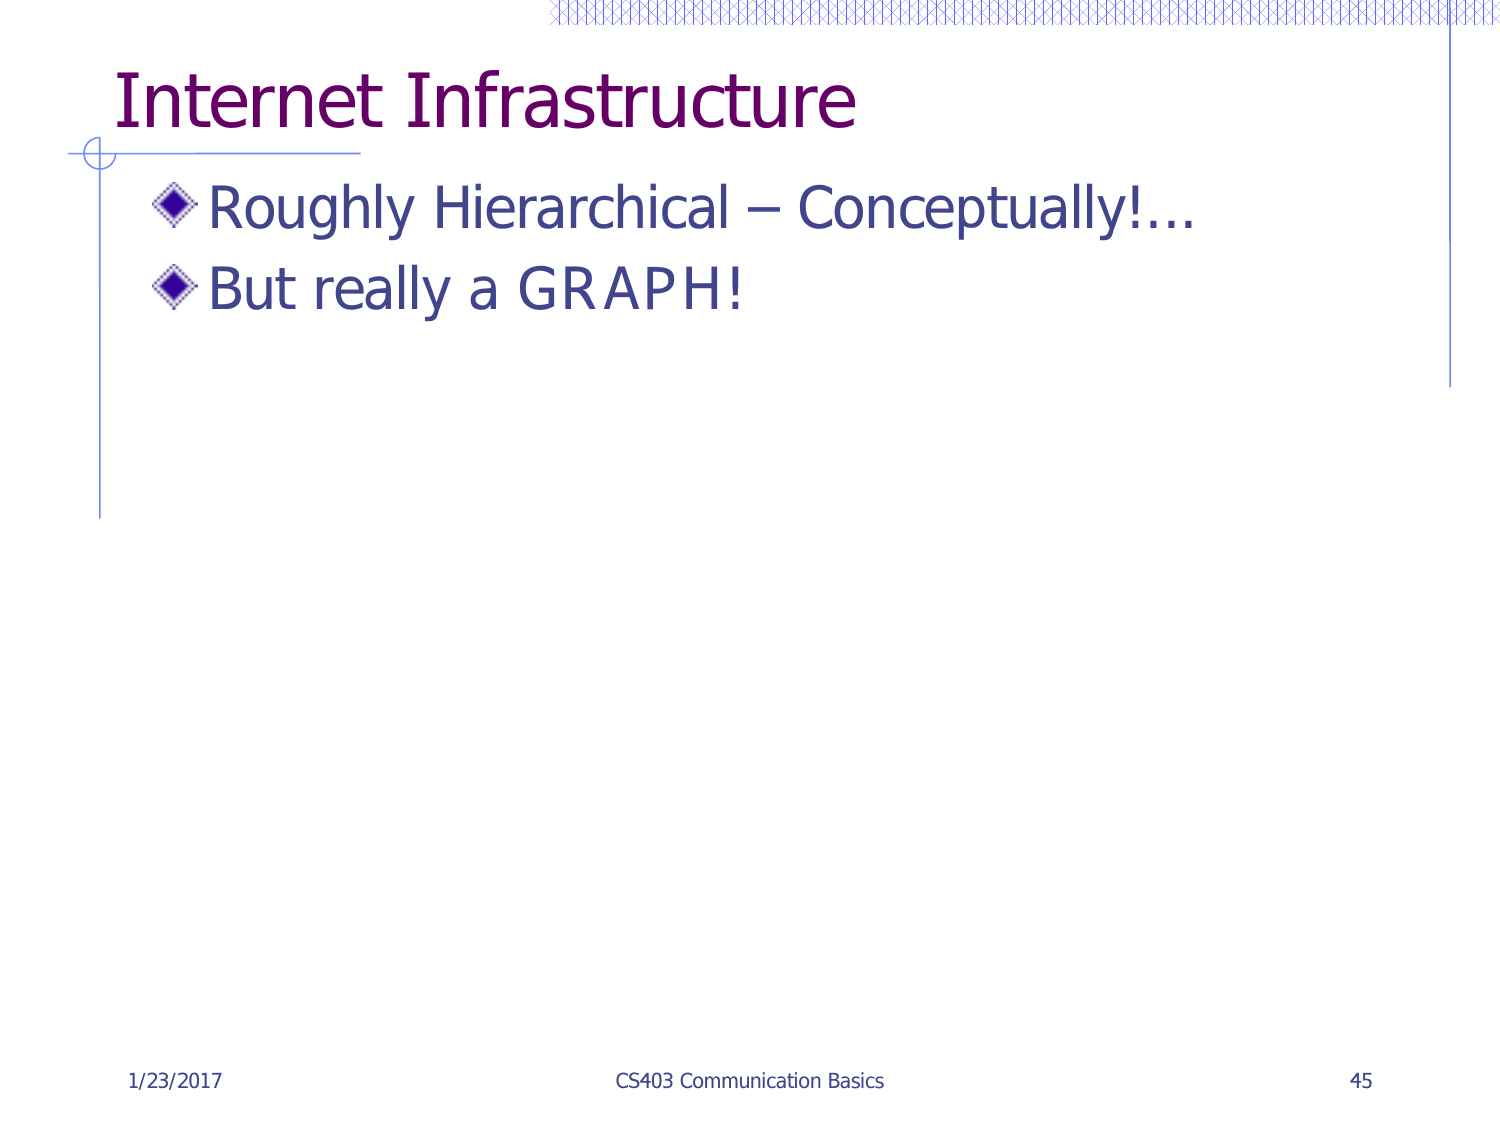

# Internet Infrastructure
Roughly Hierarchical – Conceptually!...
But really a GRAPH!

1/23/2017
CS403 Communication Basics
45